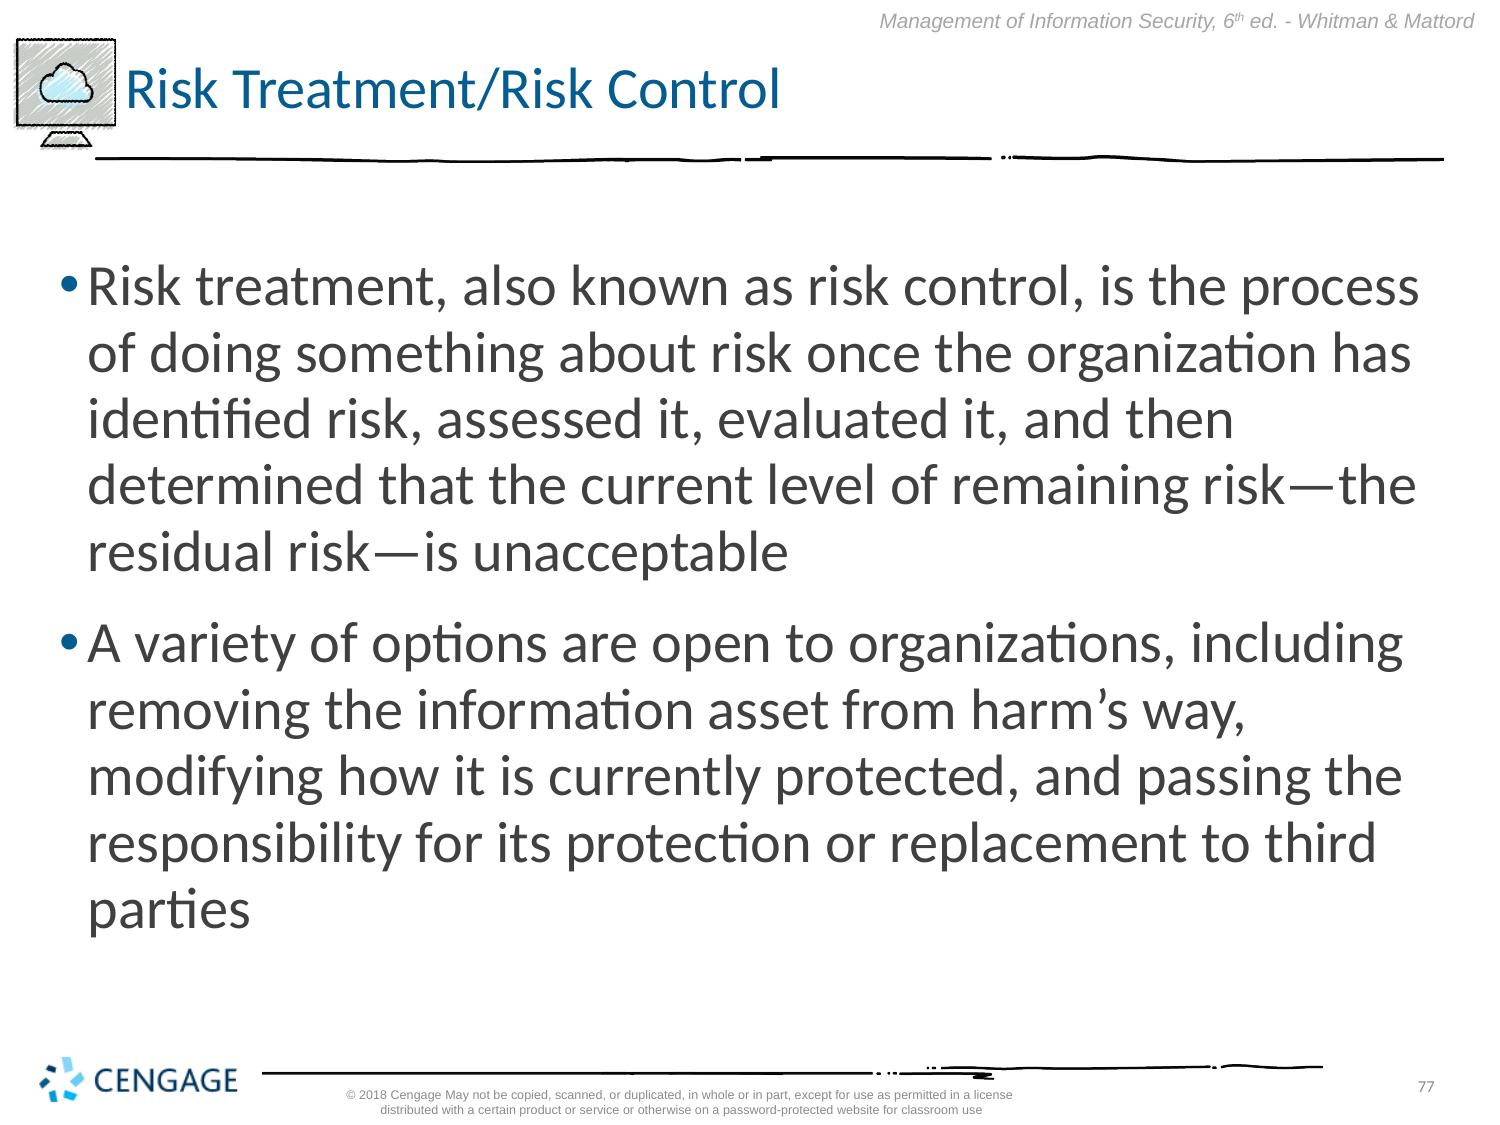

# Risk Treatment/Risk Control
Risk treatment, also known as risk control, is the process of doing something about risk once the organization has identified risk, assessed it, evaluated it, and then determined that the current level of remaining risk—the residual risk—is unacceptable
A variety of options are open to organizations, including removing the information asset from harm’s way, modifying how it is currently protected, and passing the responsibility for its protection or replacement to third parties